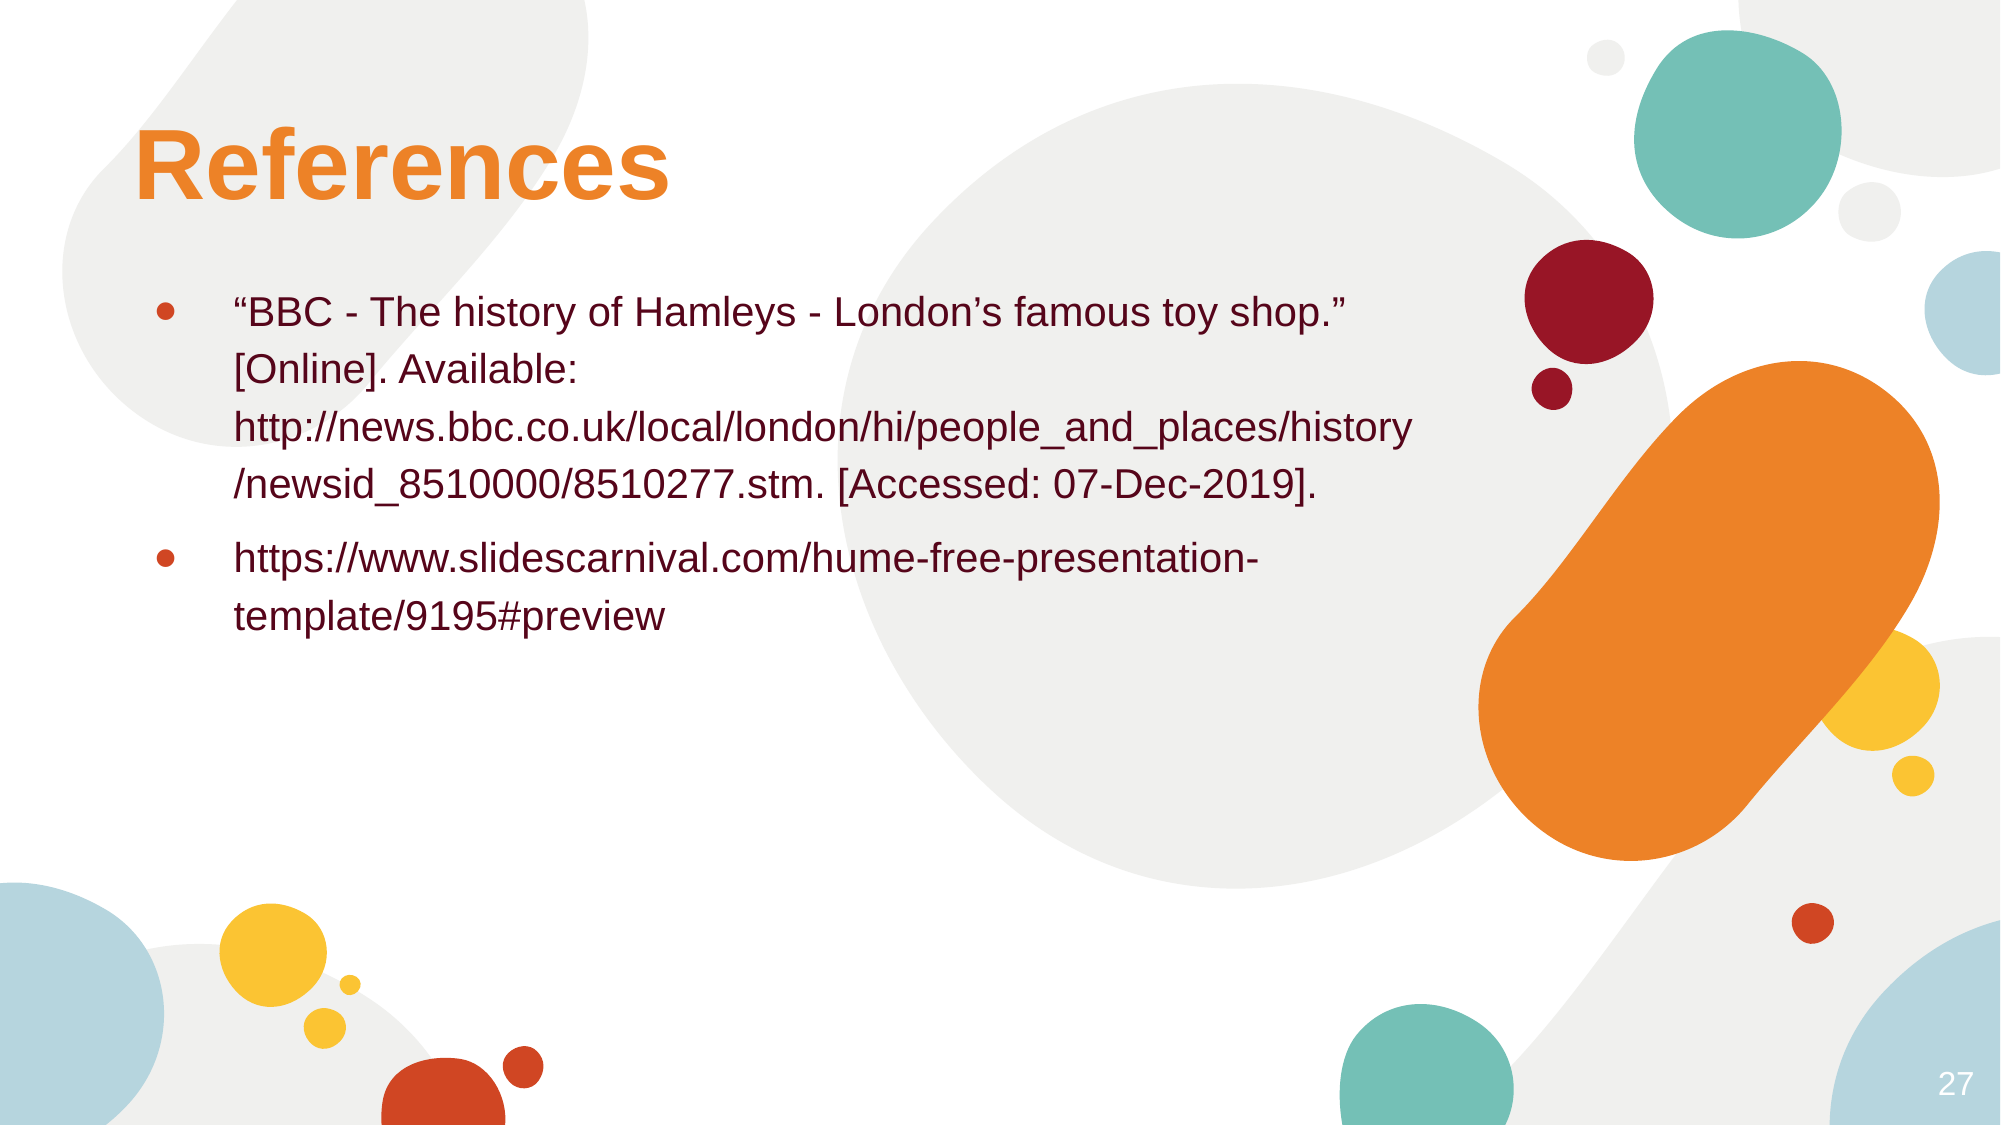

# References
“BBC - The history of Hamleys - London’s famous toy shop.” [Online]. Available: http://news.bbc.co.uk/local/london/hi/people_and_places/history/newsid_8510000/8510277.stm. [Accessed: 07-Dec-2019].
https://www.slidescarnival.com/hume-free-presentation-template/9195#preview

27